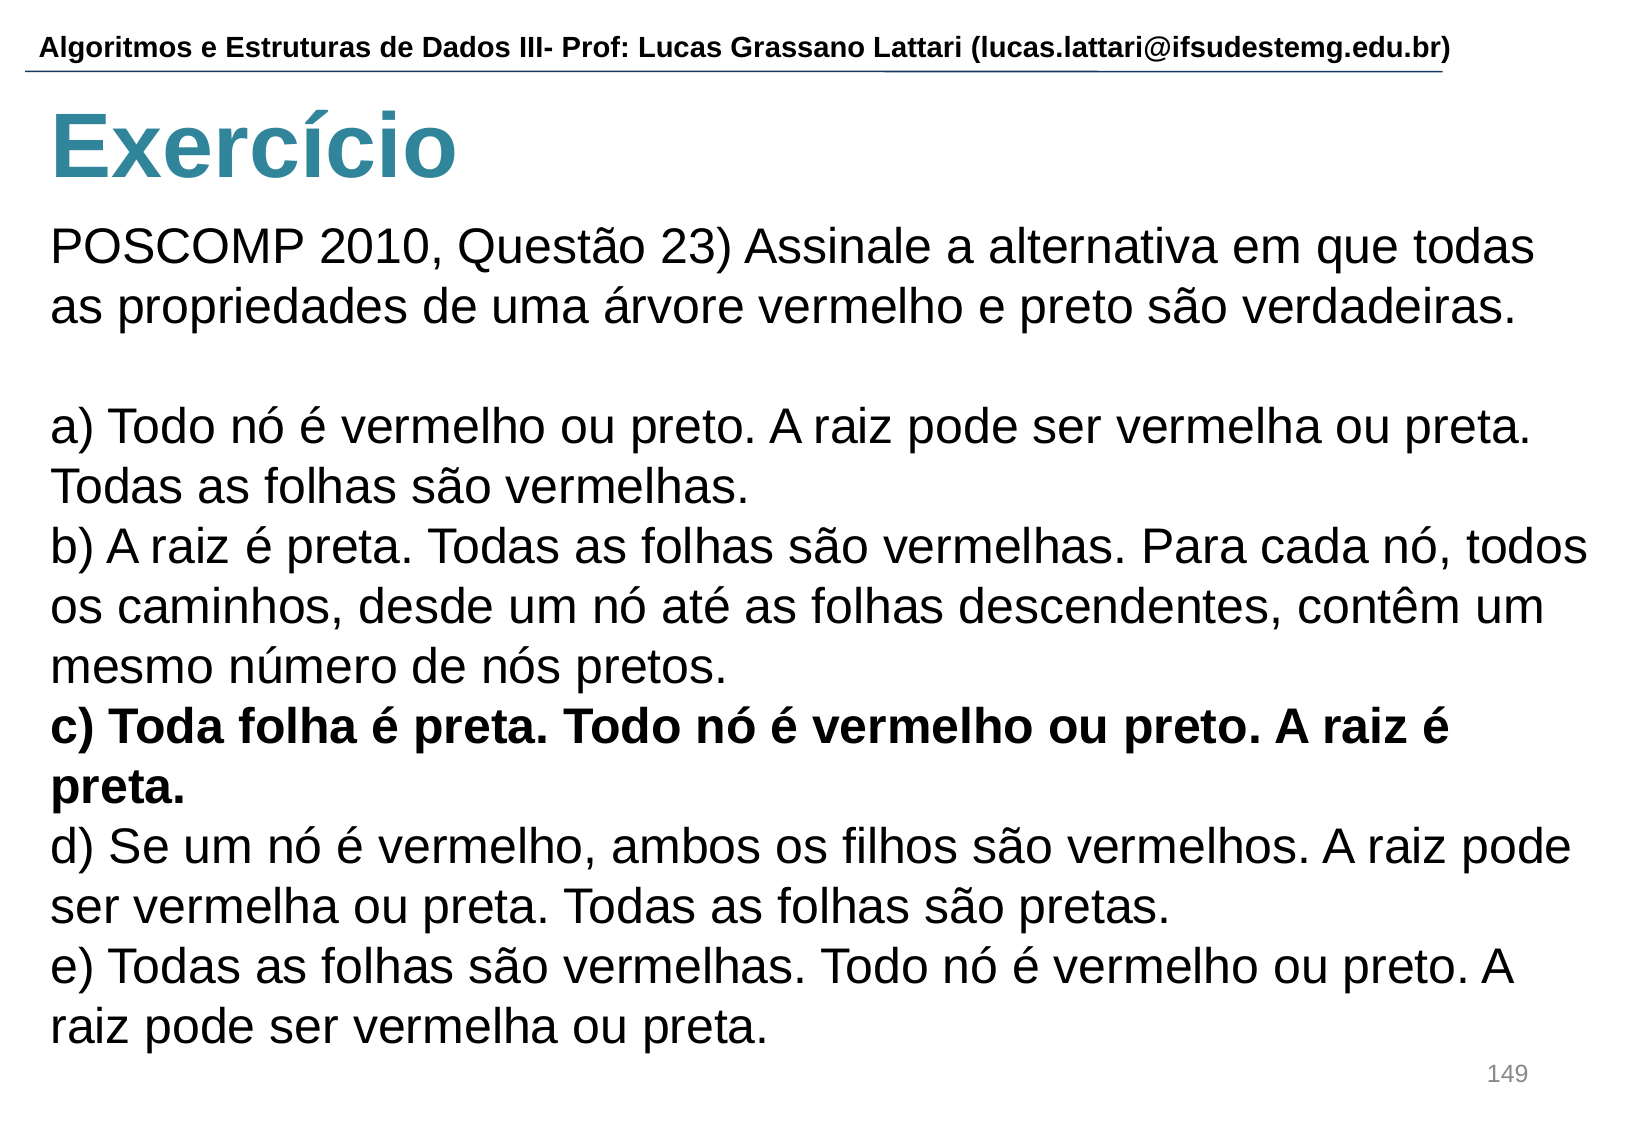

# Exercício

POSCOMP 2010, Questão 23) Assinale a alternativa em que todas as propriedades de uma árvore vermelho e preto são verdadeiras.

a) Todo nó é vermelho ou preto. A raiz pode ser vermelha ou preta. Todas as folhas são vermelhas.
b) A raiz é preta. Todas as folhas são vermelhas. Para cada nó, todos os caminhos, desde um nó até as folhas descendentes, contêm um mesmo número de nós pretos.
c) Toda folha é preta. Todo nó é vermelho ou preto. A raiz é preta.
d) Se um nó é vermelho, ambos os ﬁlhos são vermelhos. A raiz pode ser vermelha ou preta. Todas as folhas são pretas.
e) Todas as folhas são vermelhas. Todo nó é vermelho ou preto. A raiz pode ser vermelha ou preta.

149